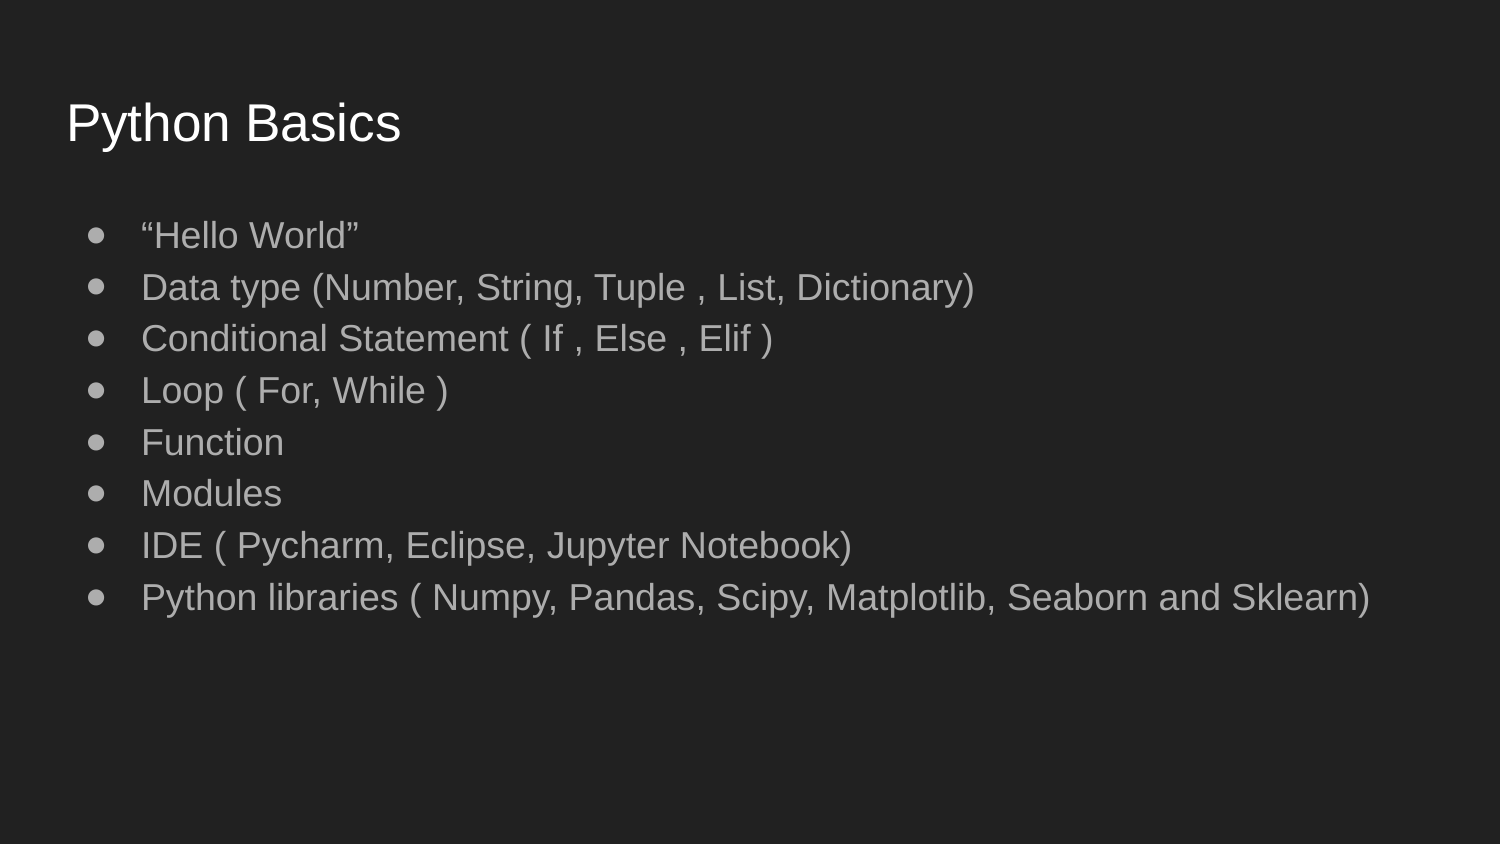

# Python Basics
“Hello World”
Data type (Number, String, Tuple , List, Dictionary)
Conditional Statement ( If , Else , Elif )
Loop ( For, While )
Function
Modules
IDE ( Pycharm, Eclipse, Jupyter Notebook)
Python libraries ( Numpy, Pandas, Scipy, Matplotlib, Seaborn and Sklearn)